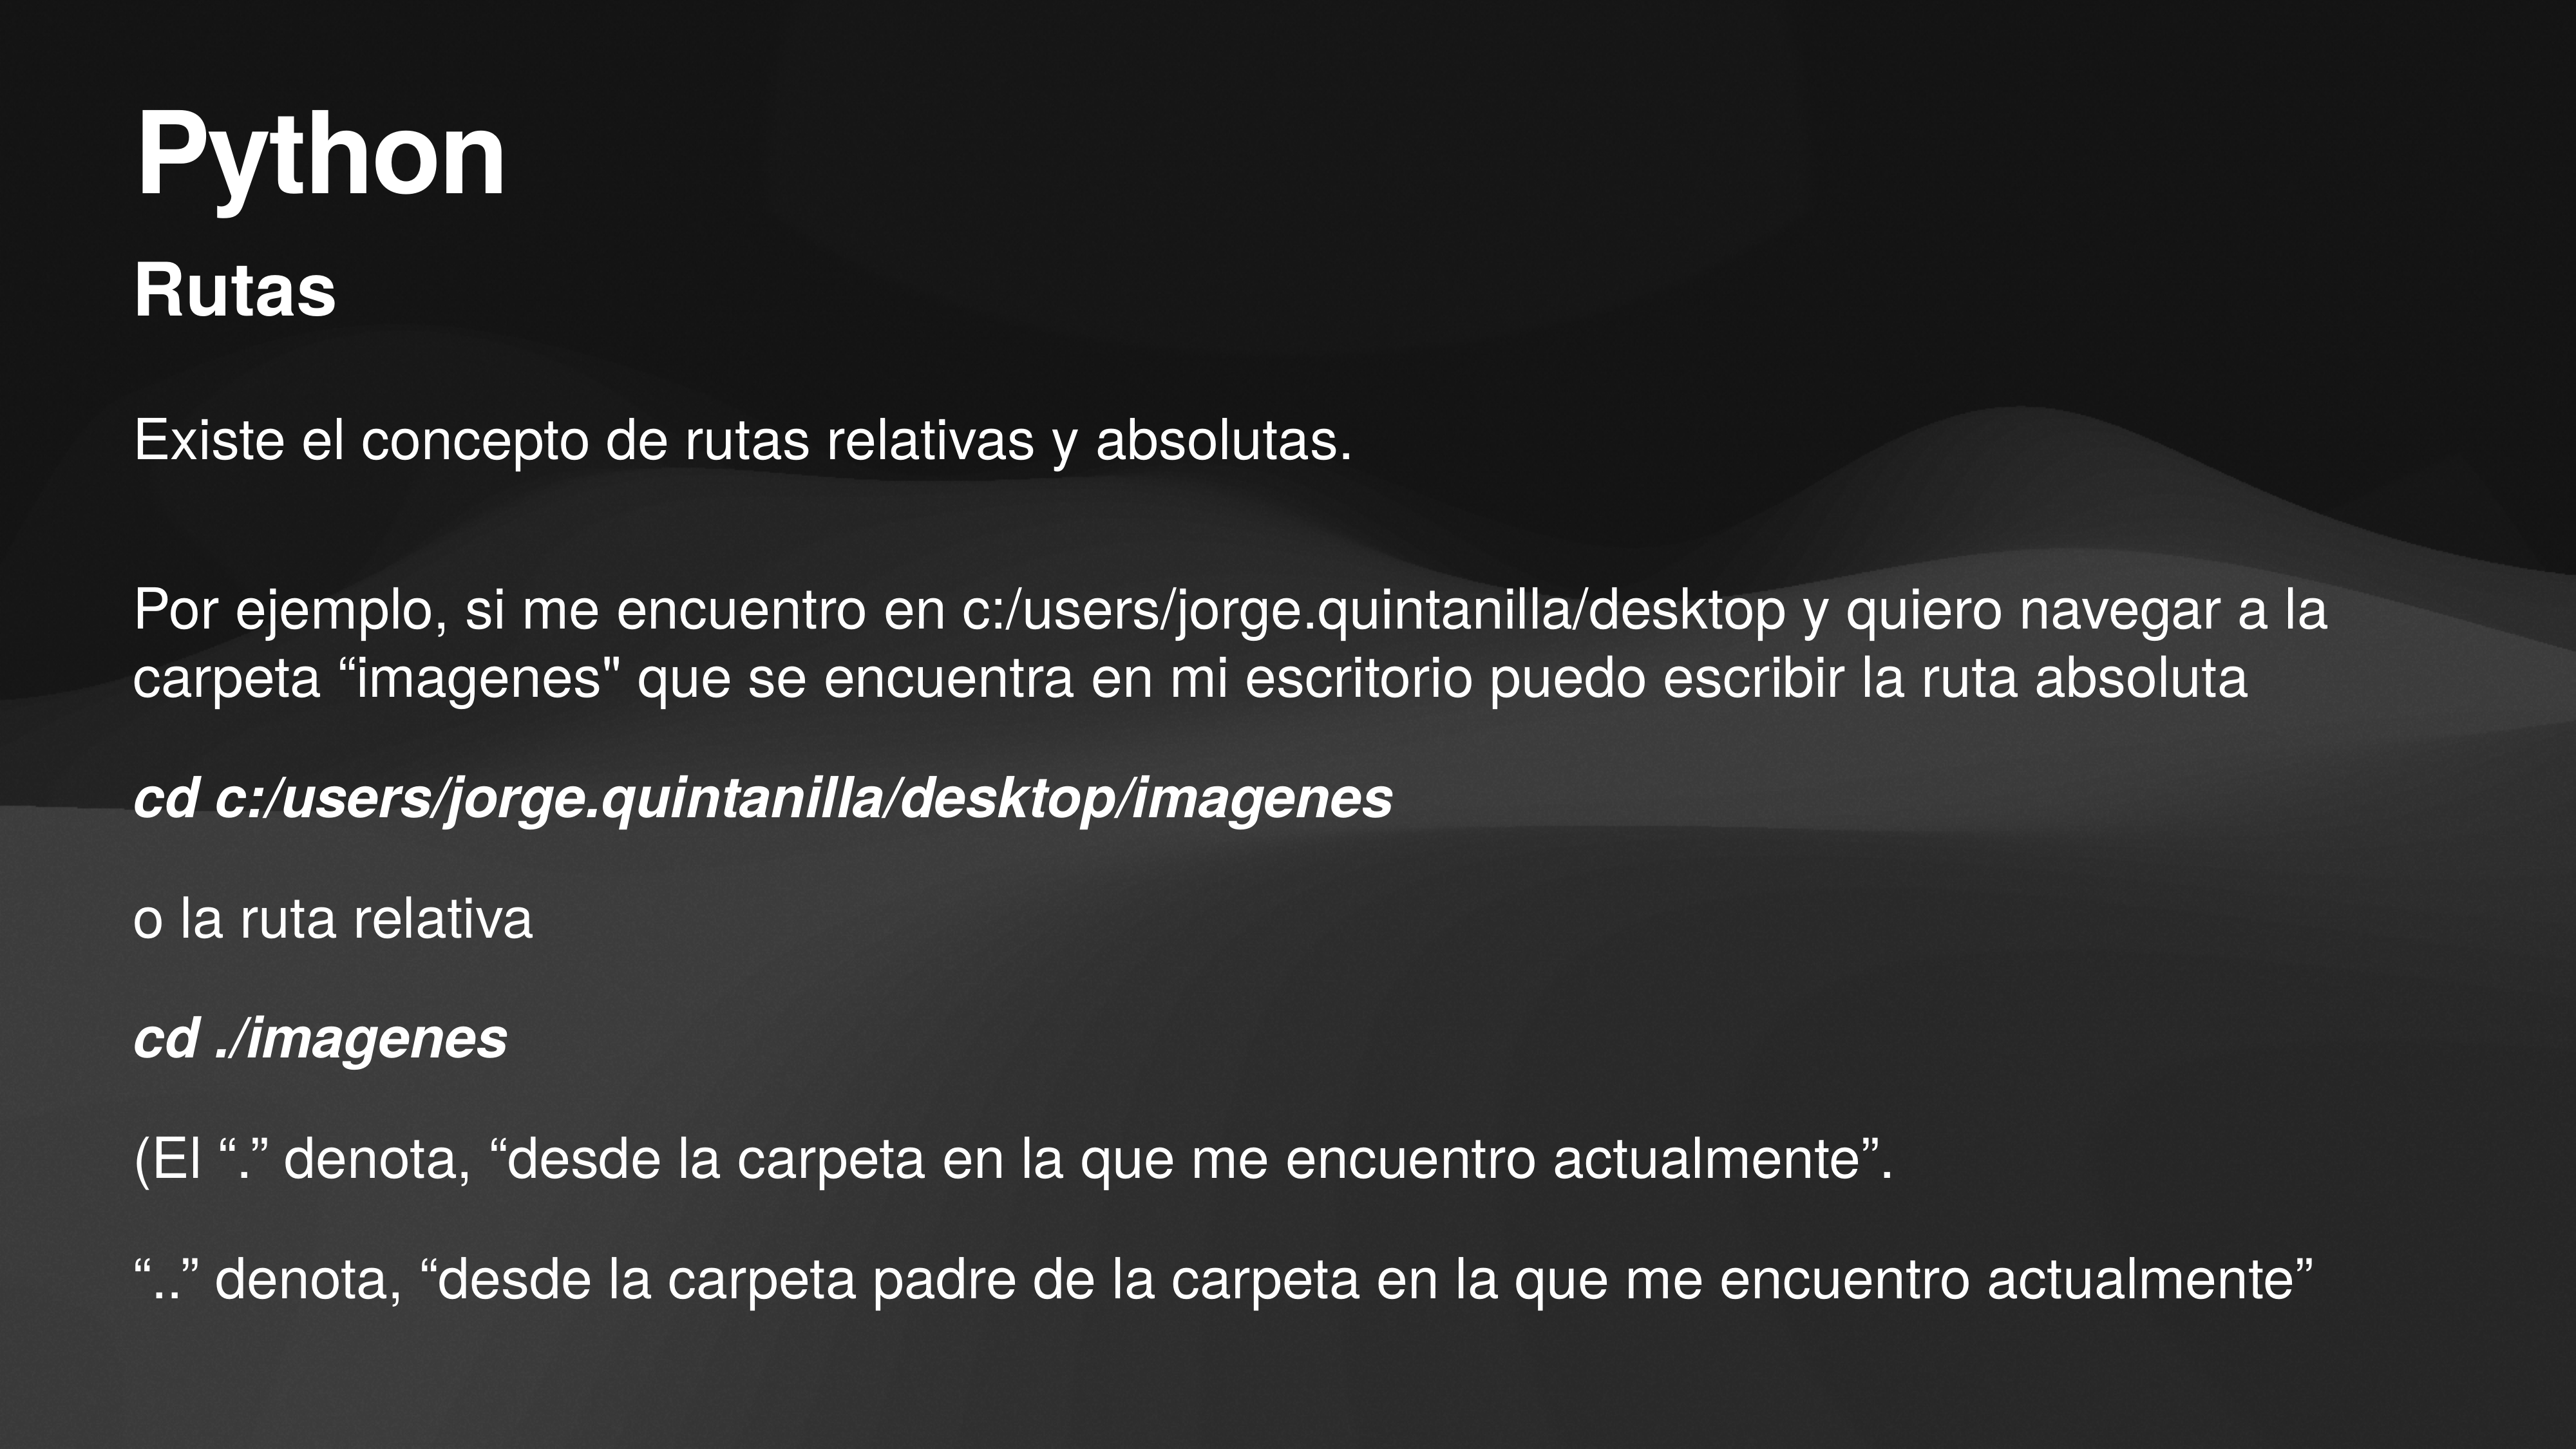

# Python
Rutas
Existe el concepto de rutas relativas y absolutas.

Por ejemplo, si me encuentro en c:/users/jorge.quintanilla/desktop y quiero navegar a la carpeta “imagenes" que se encuentra en mi escritorio puedo escribir la ruta absoluta
cd c:/users/jorge.quintanilla/desktop/imagenes
o la ruta relativa
cd ./imagenes
(El “.” denota, “desde la carpeta en la que me encuentro actualmente”.
“..” denota, “desde la carpeta padre de la carpeta en la que me encuentro actualmente”